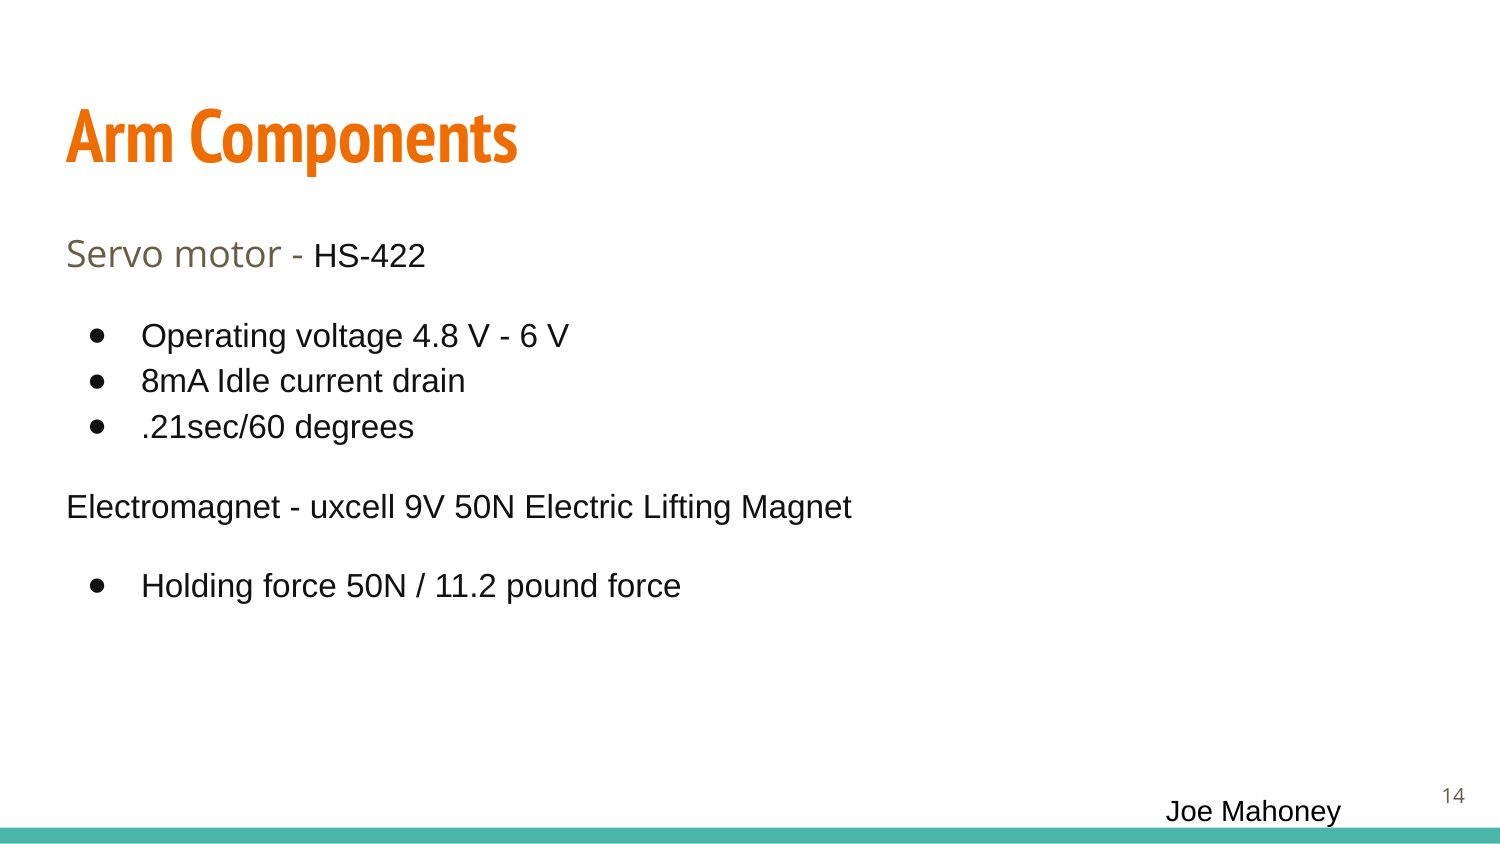

# Arm Components
Servo motor - HS-422
Operating voltage 4.8 V - 6 V
8mA Idle current drain
.21sec/60 degrees
Electromagnet - uxcell 9V 50N Electric Lifting Magnet
Holding force 50N / 11.2 pound force
14
Joe Mahoney